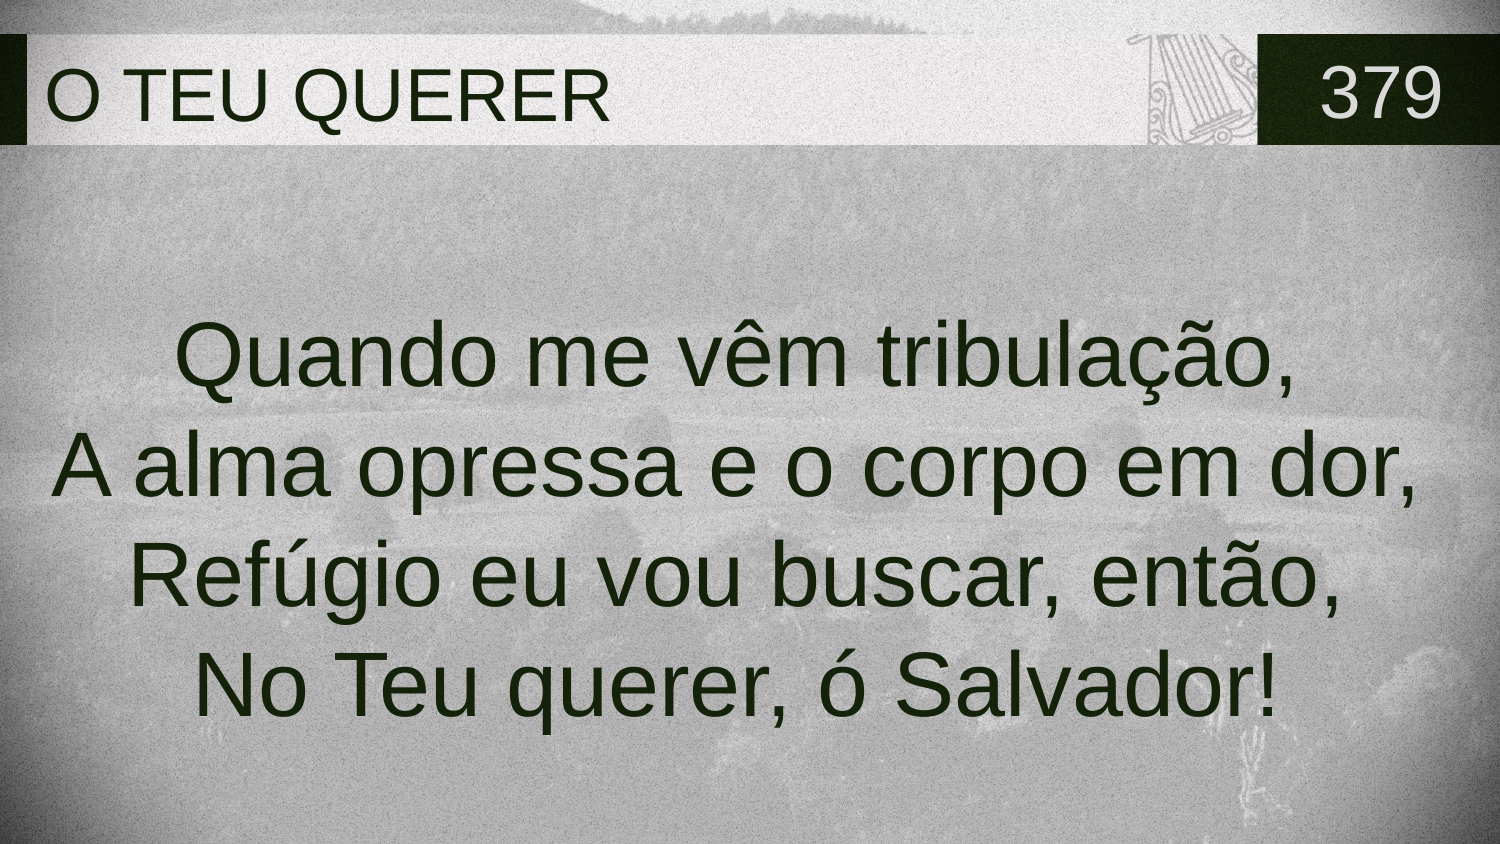

# O TEU QUERER
379
Quando me vêm tribulação,
A alma opressa e o corpo em dor,
Refúgio eu vou buscar, então,
No Teu querer, ó Salvador!